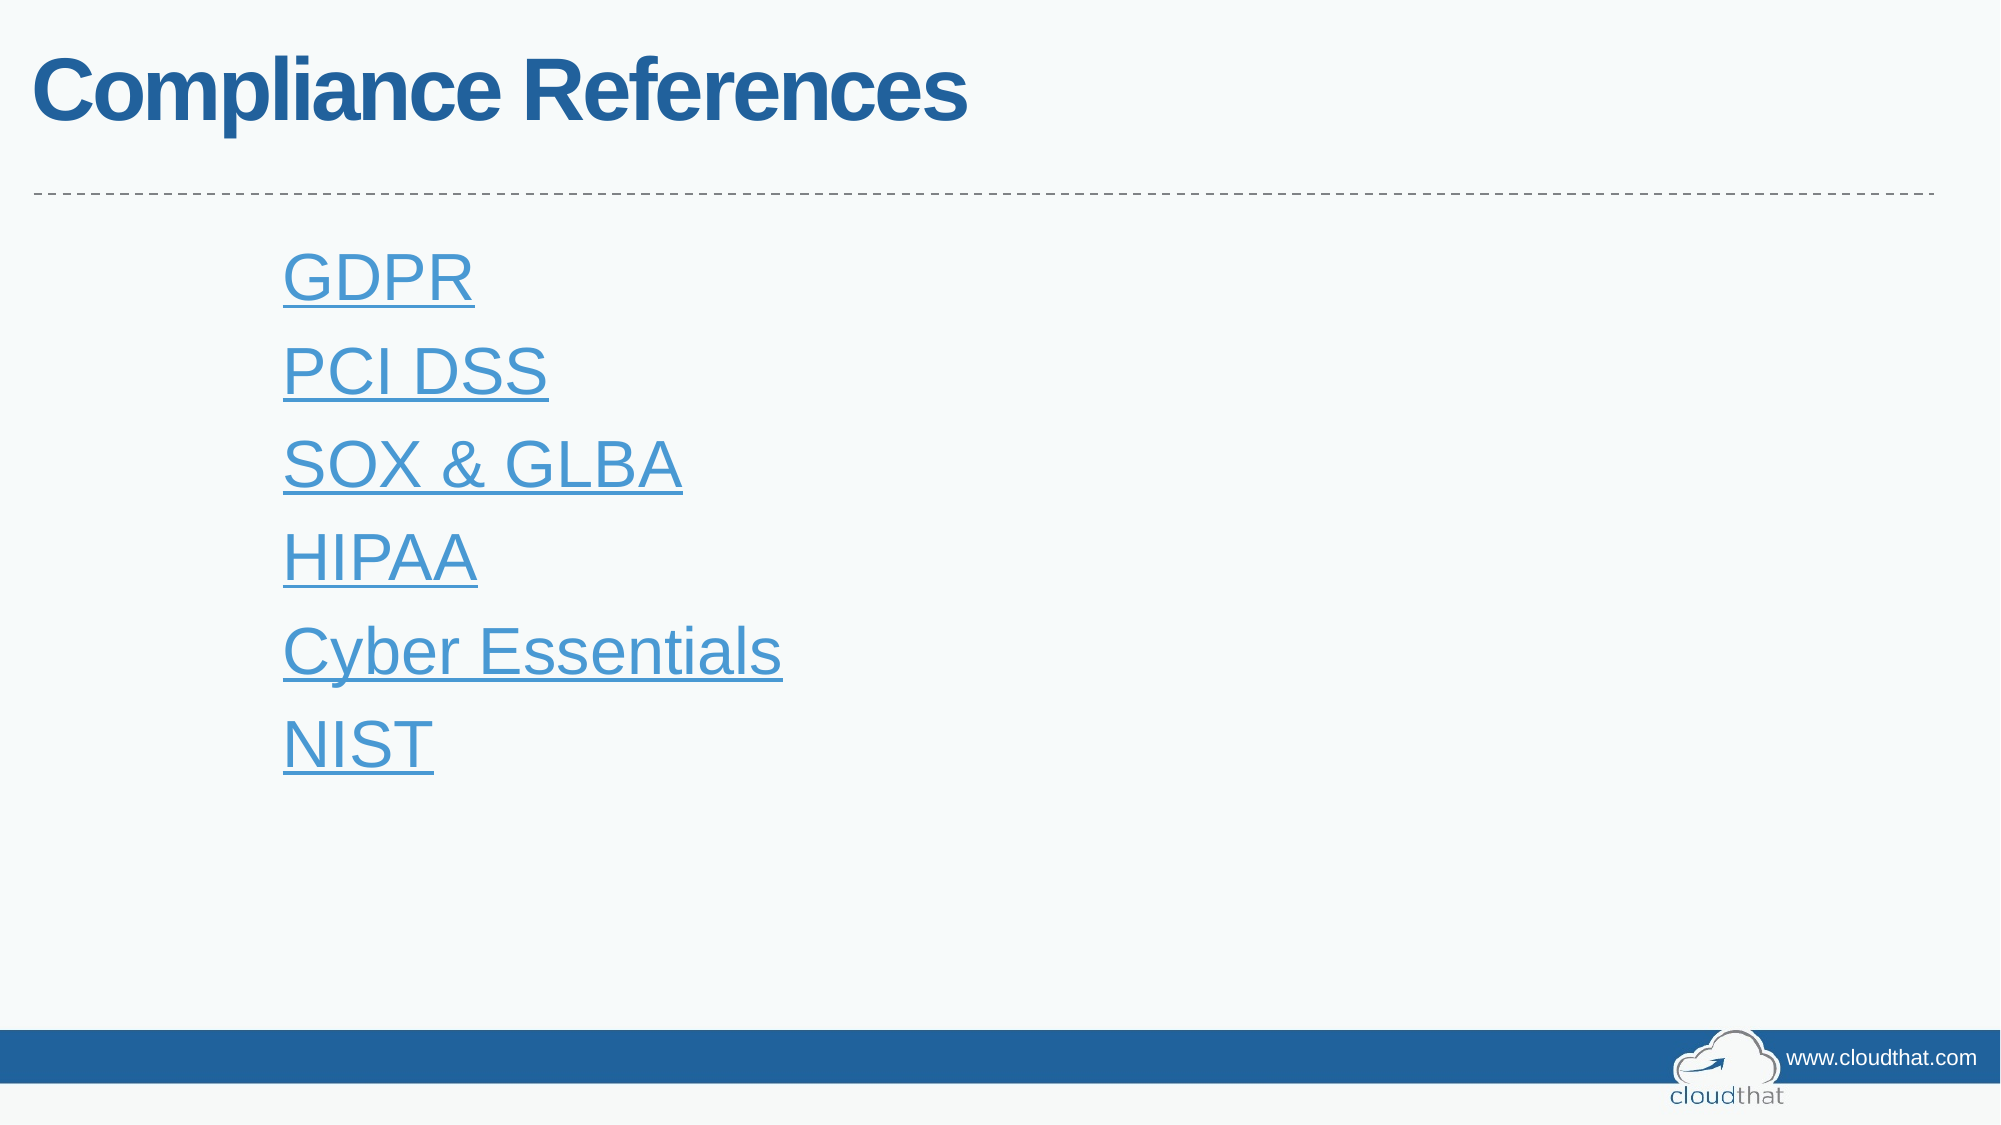

# Compliance References
GDPR
PCI DSS
SOX & GLBA
HIPAA
Cyber Essentials
NIST